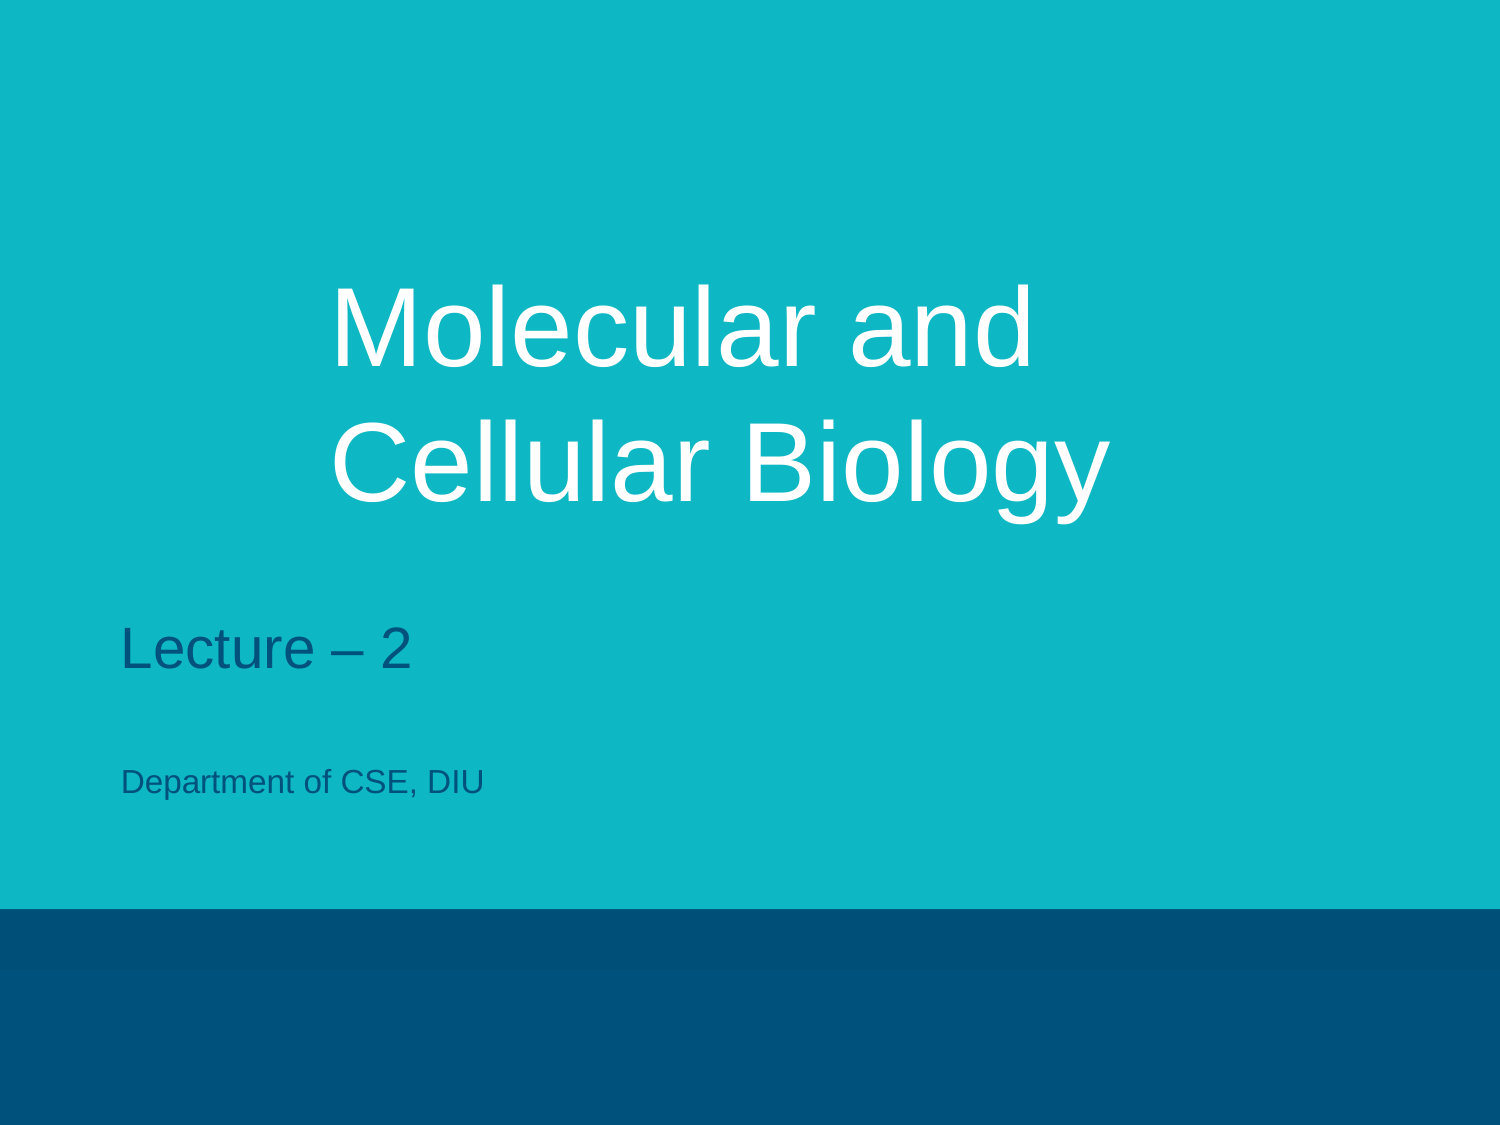

# Molecular and Cellular Biology
Lecture – 2
Department of CSE, DIU